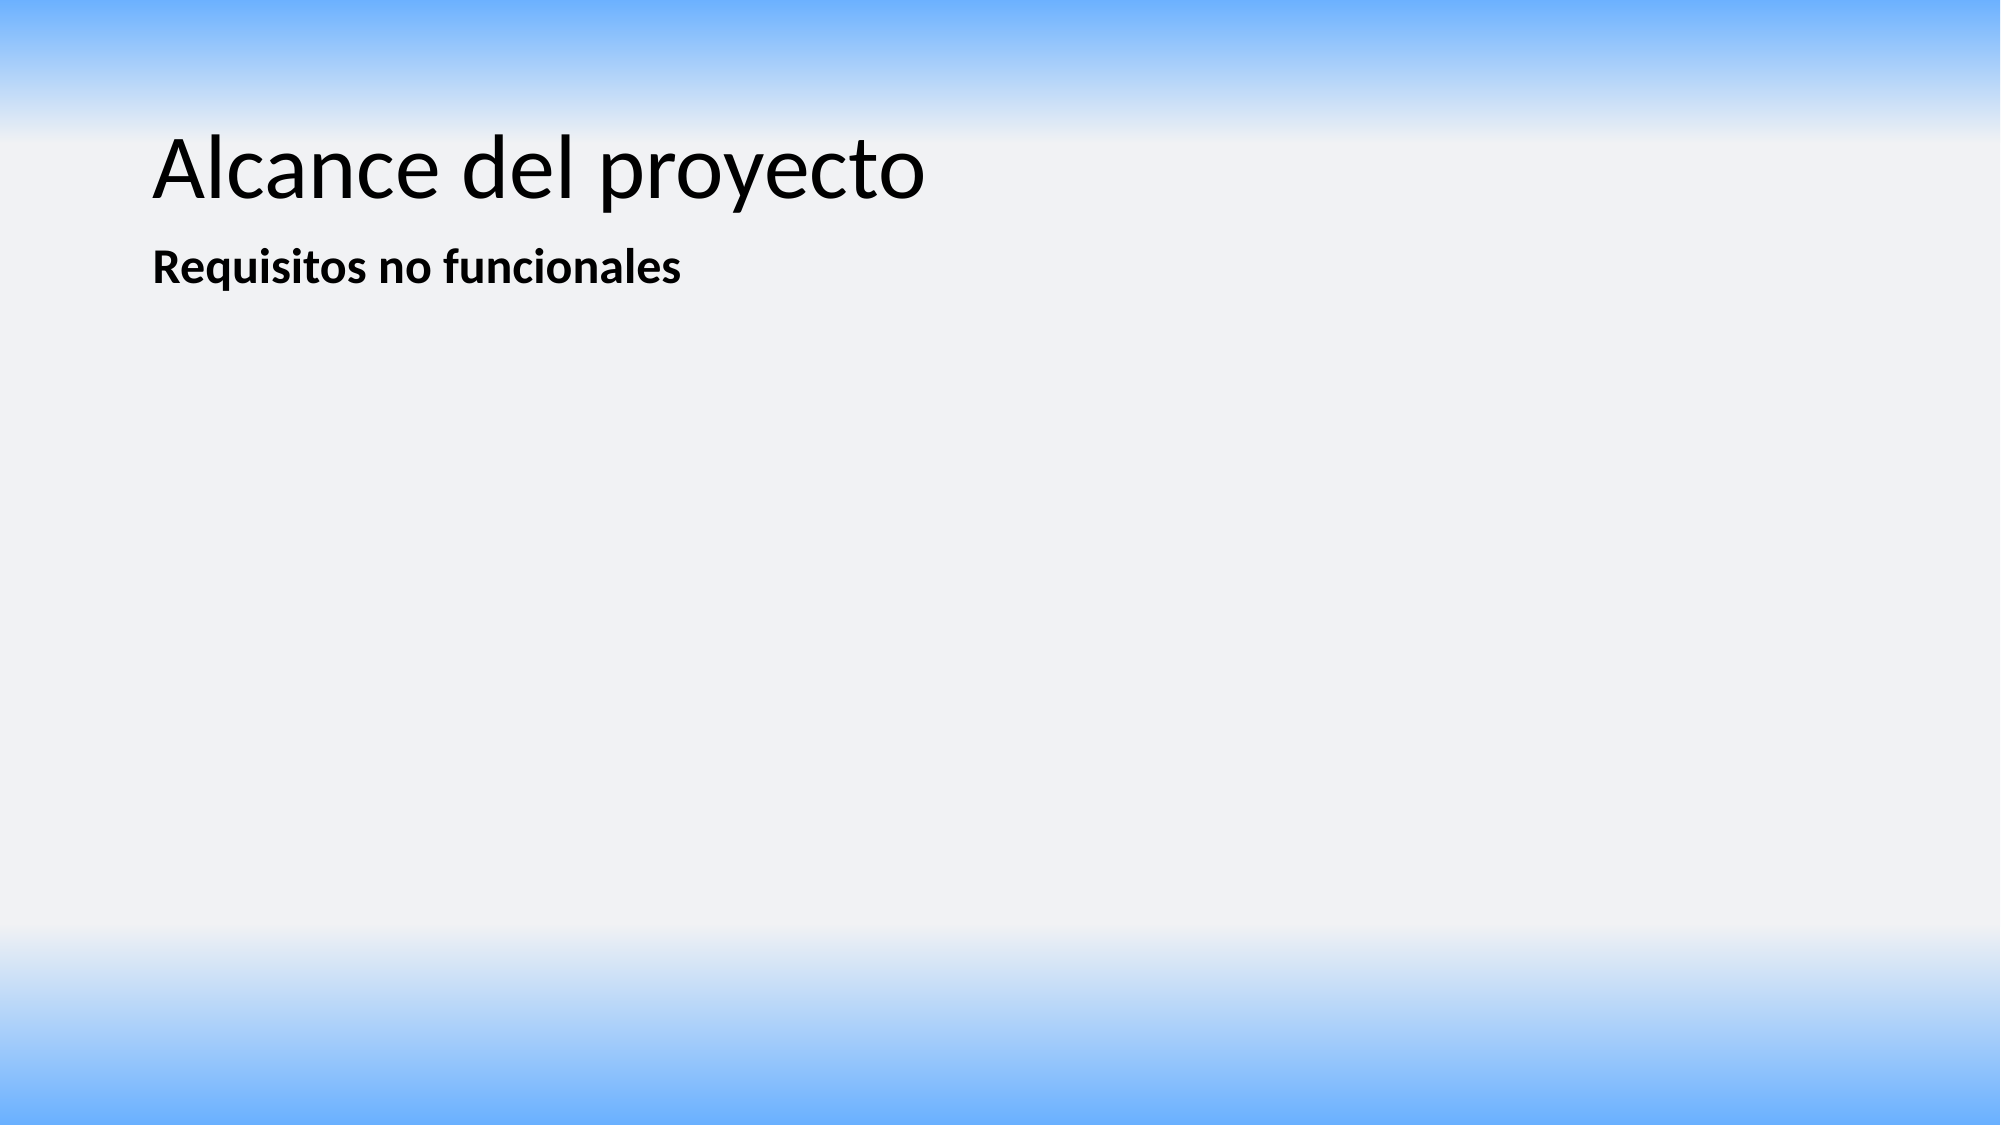

# Alcance del proyecto
Requisitos no funcionales